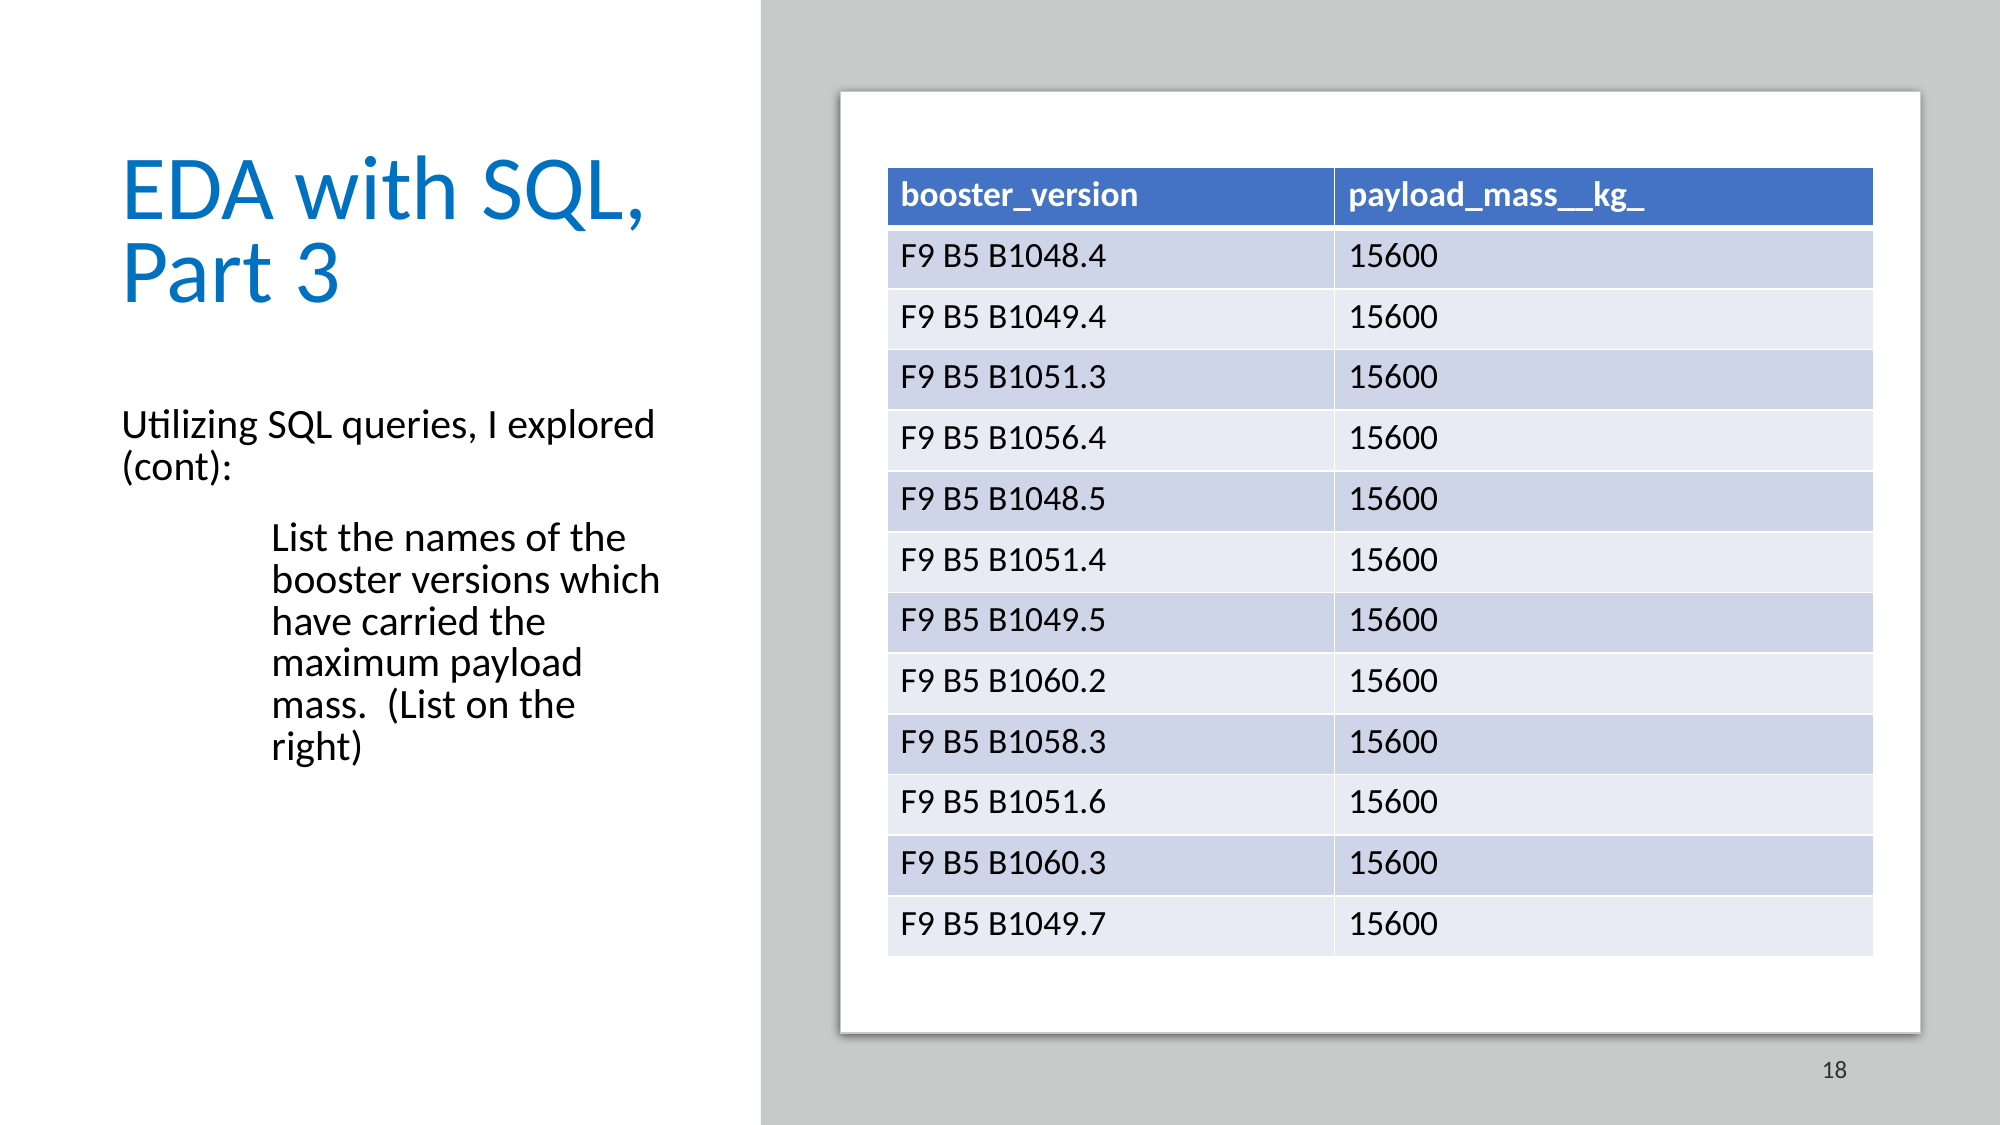

EDA with SQL, Part 3
| booster\_version | payload\_mass\_\_kg\_ |
| --- | --- |
| F9 B5 B1048.4 | 15600 |
| F9 B5 B1049.4 | 15600 |
| F9 B5 B1051.3 | 15600 |
| F9 B5 B1056.4 | 15600 |
| F9 B5 B1048.5 | 15600 |
| F9 B5 B1051.4 | 15600 |
| F9 B5 B1049.5 | 15600 |
| F9 B5 B1060.2 | 15600 |
| F9 B5 B1058.3 | 15600 |
| F9 B5 B1051.6 | 15600 |
| F9 B5 B1060.3 | 15600 |
| F9 B5 B1049.7 | 15600 |
Utilizing SQL queries, I explored (cont):
List the names of the booster versions which have carried the maximum payload mass.  (List on the right)

18